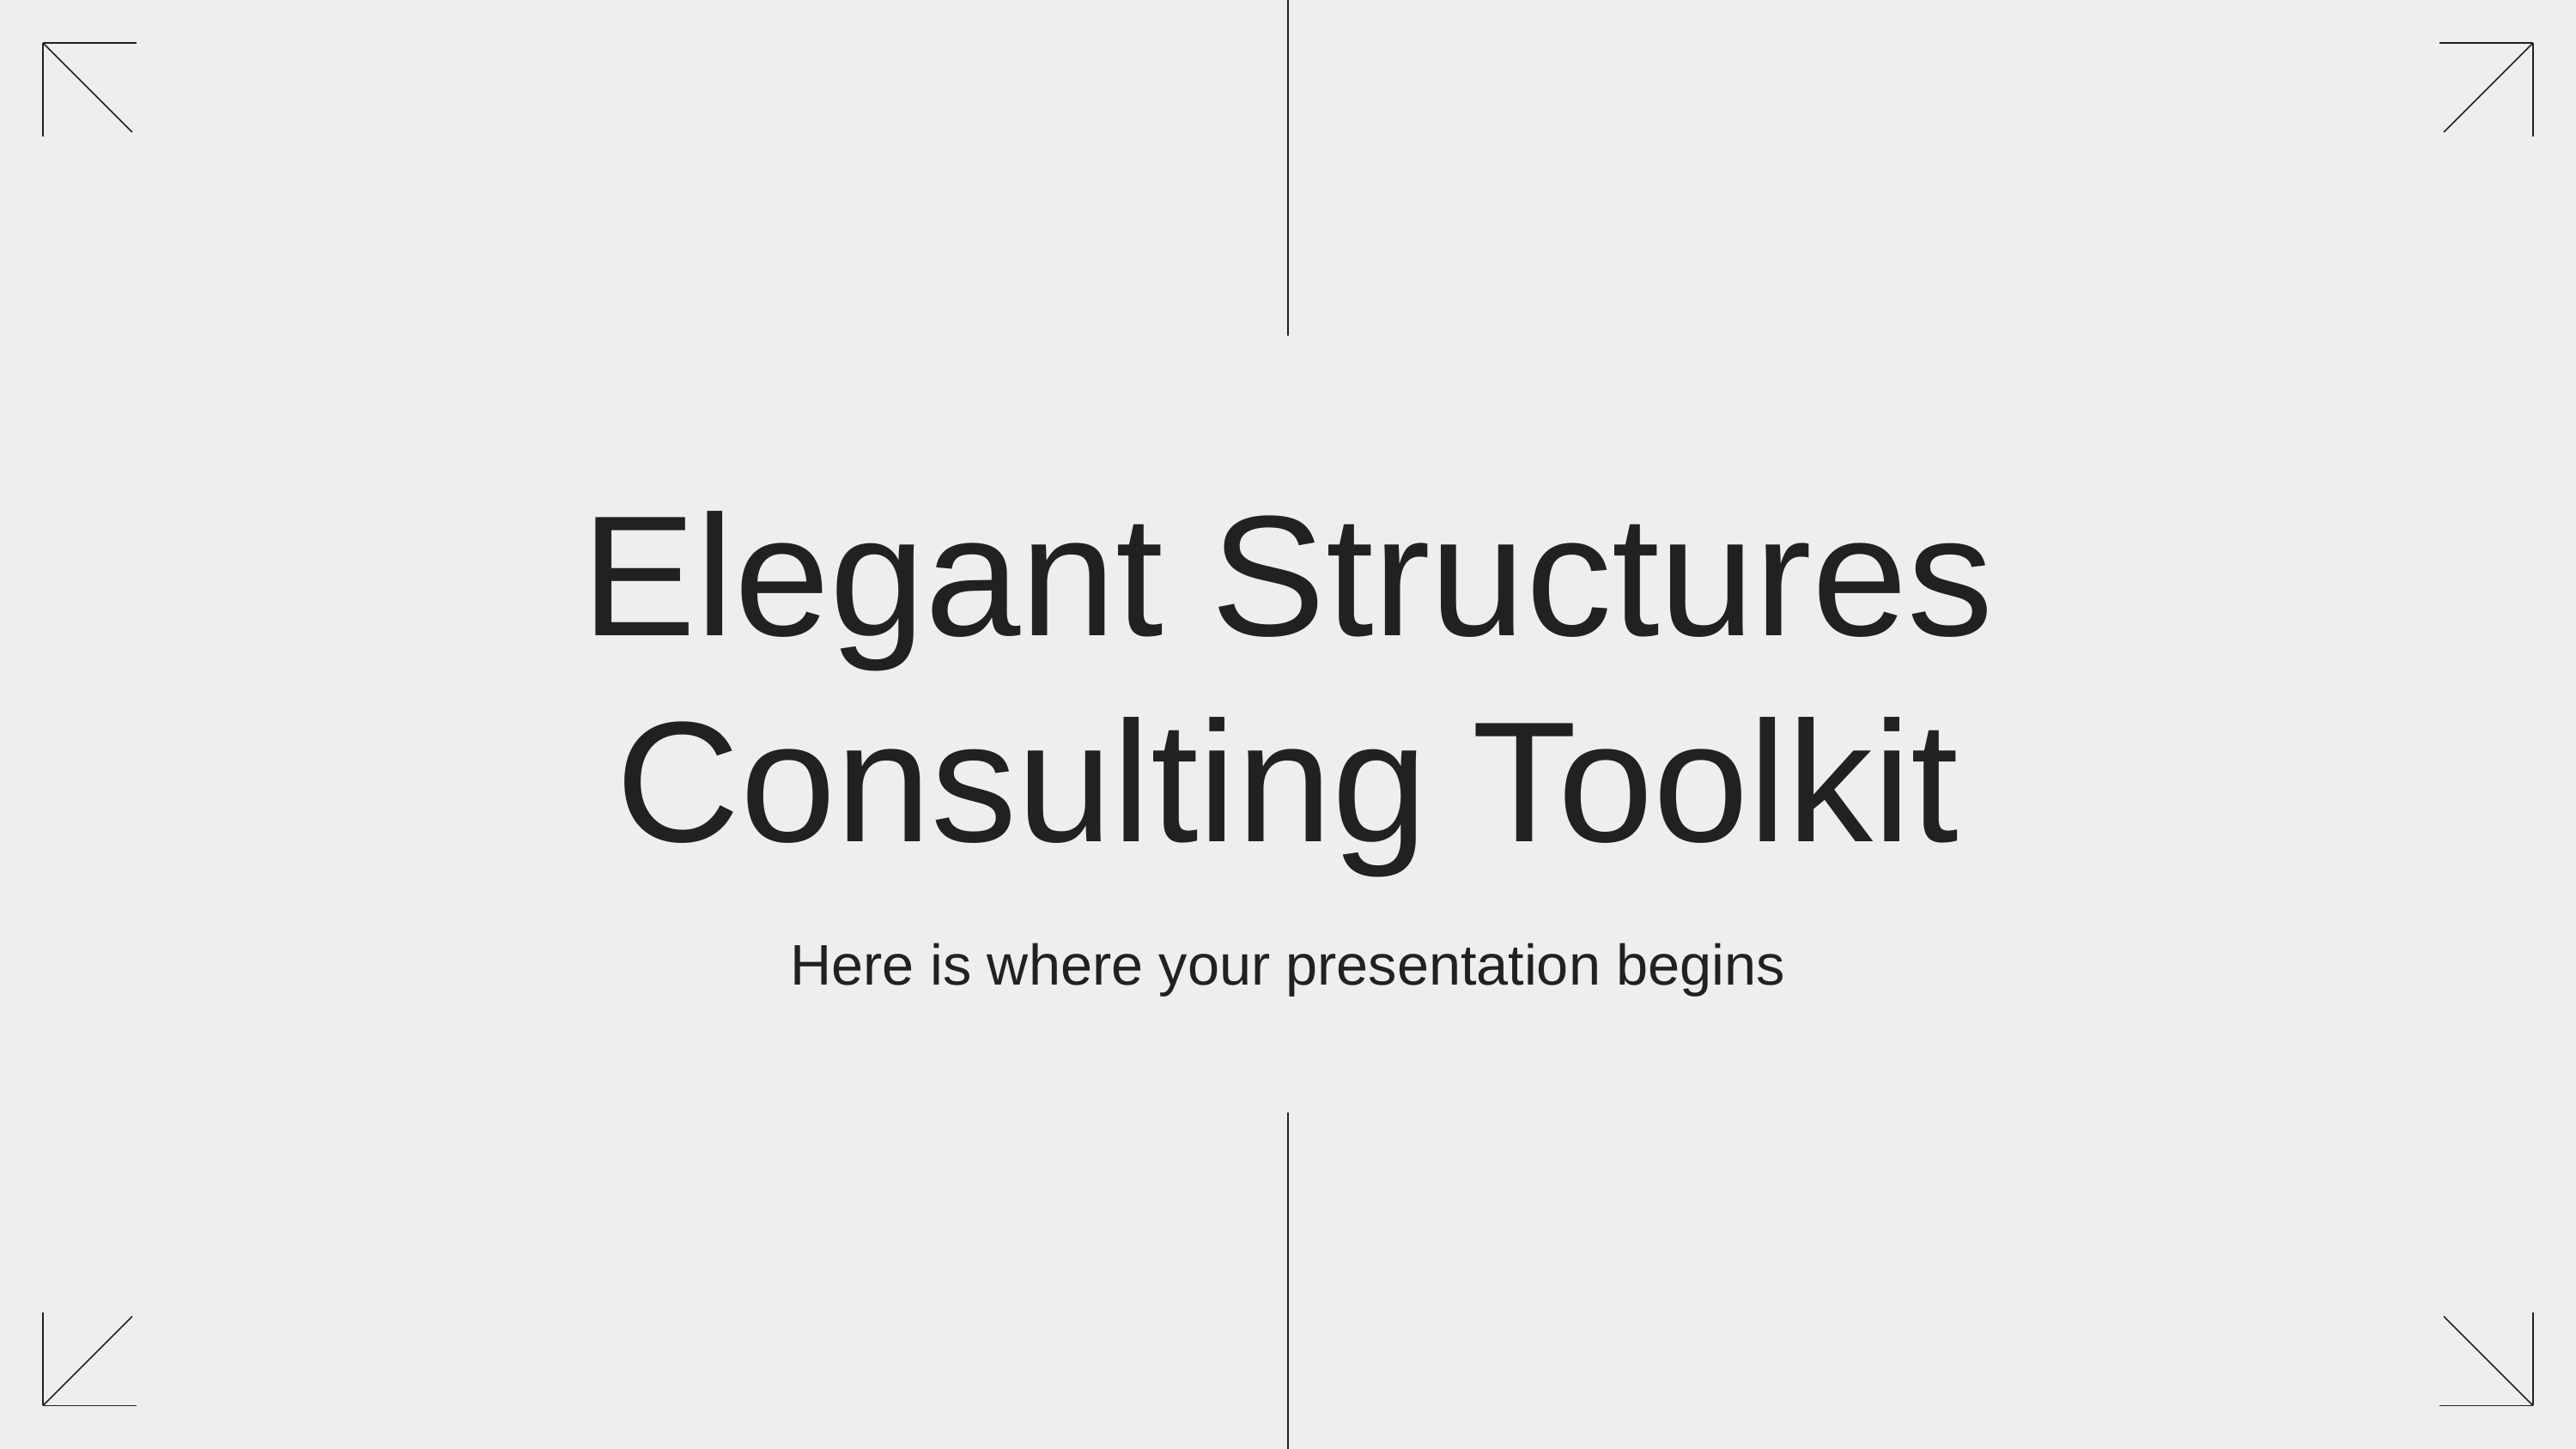

# Elegant Structures Consulting Toolkit
Here is where your presentation begins